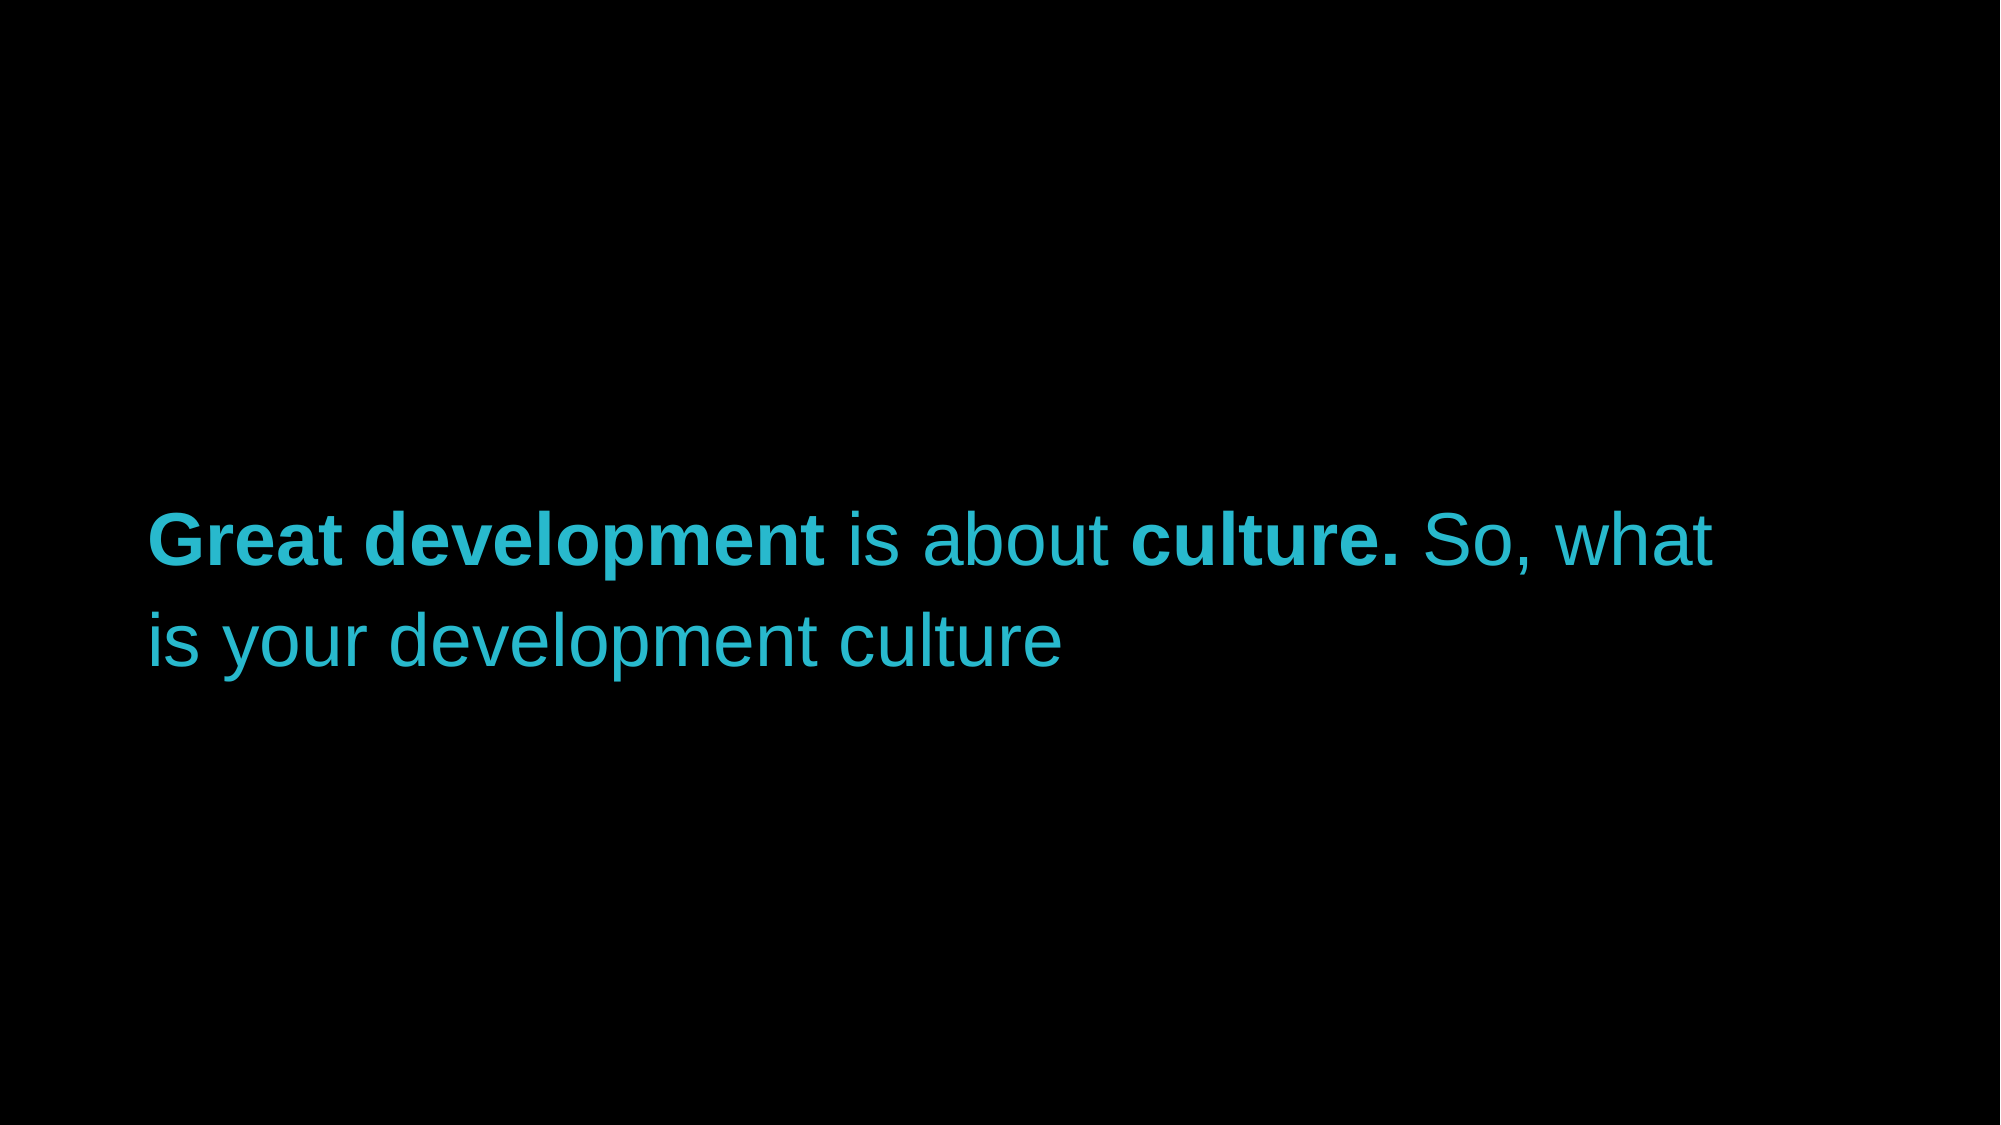

Great development is about culture. So, what is your development culture